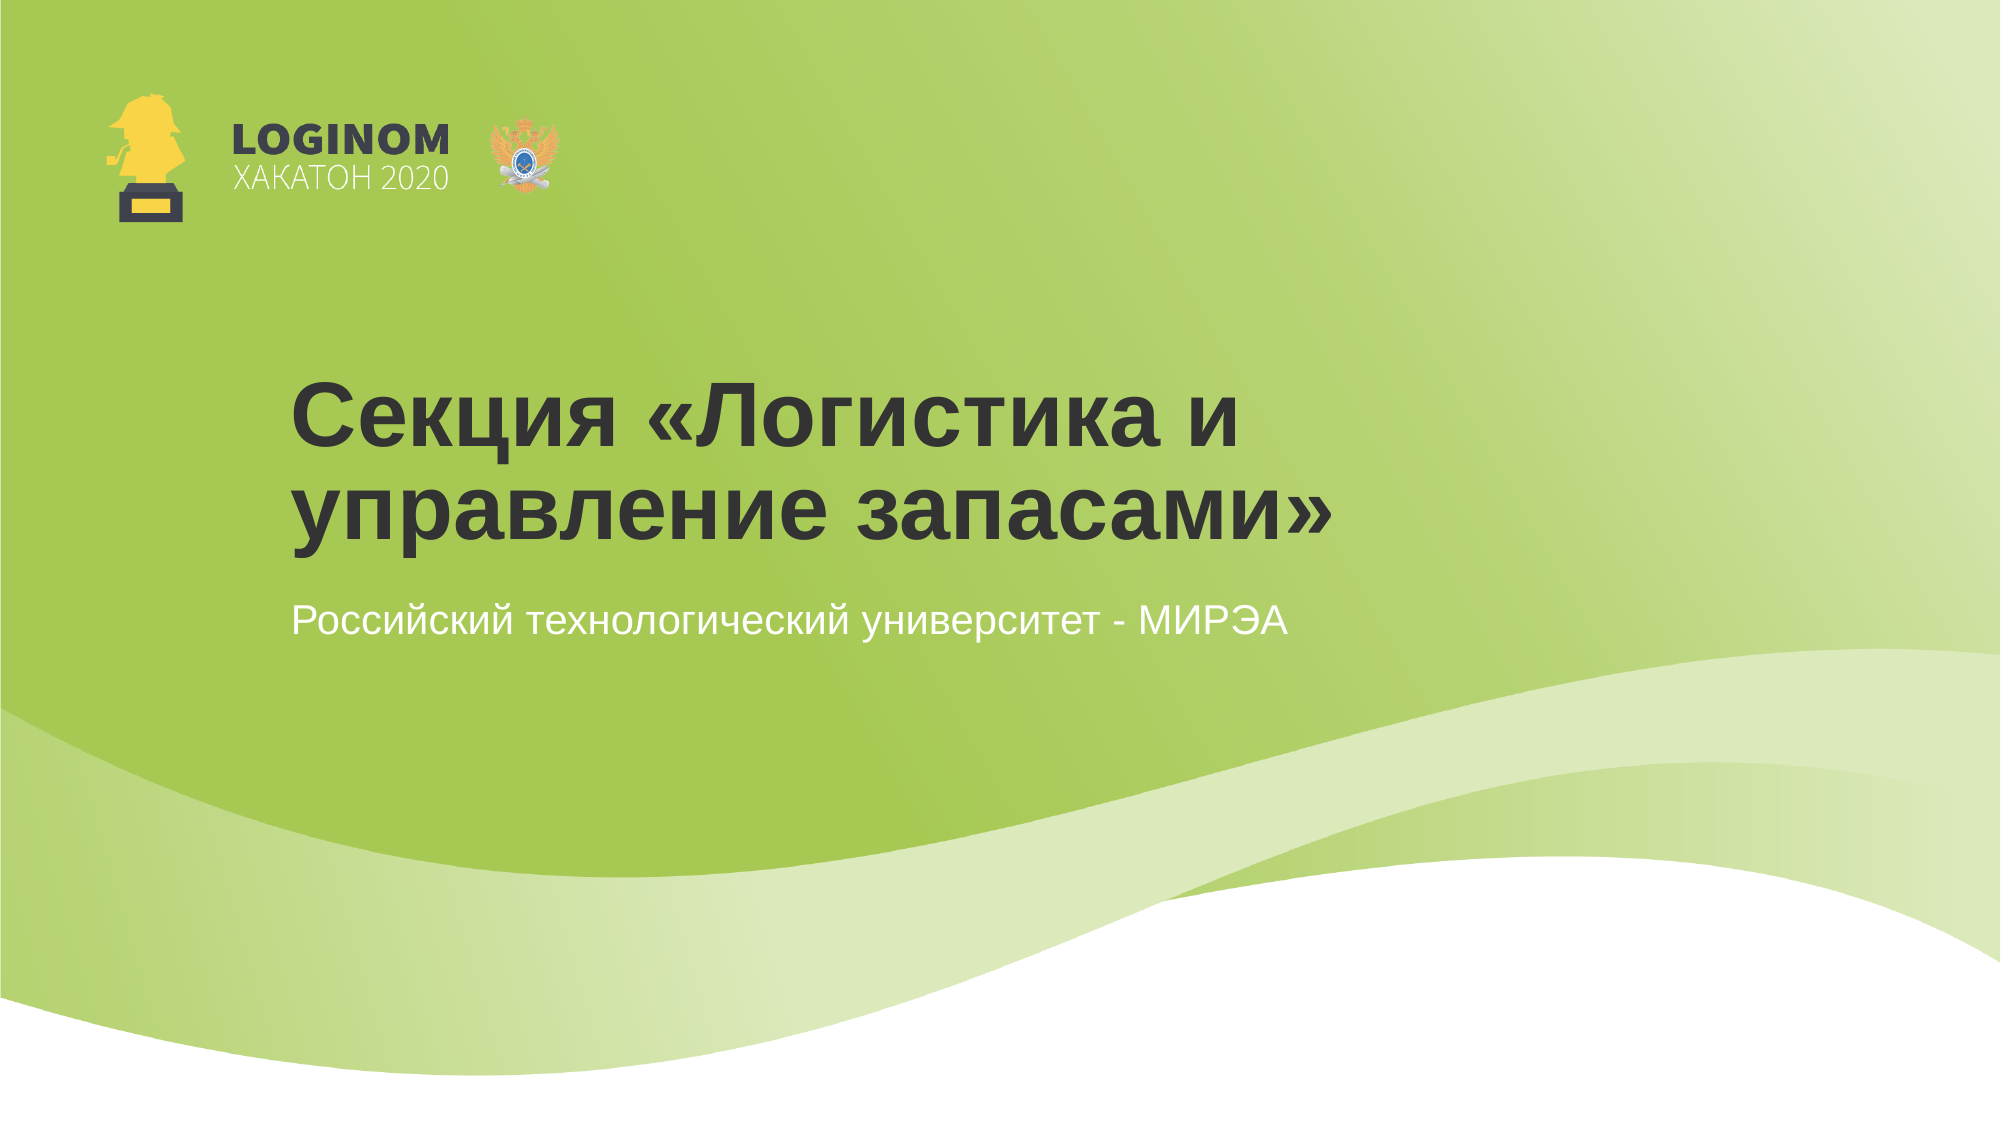

# Секция «Логистика и управление запасами»
Российский технологический университет - МИРЭА